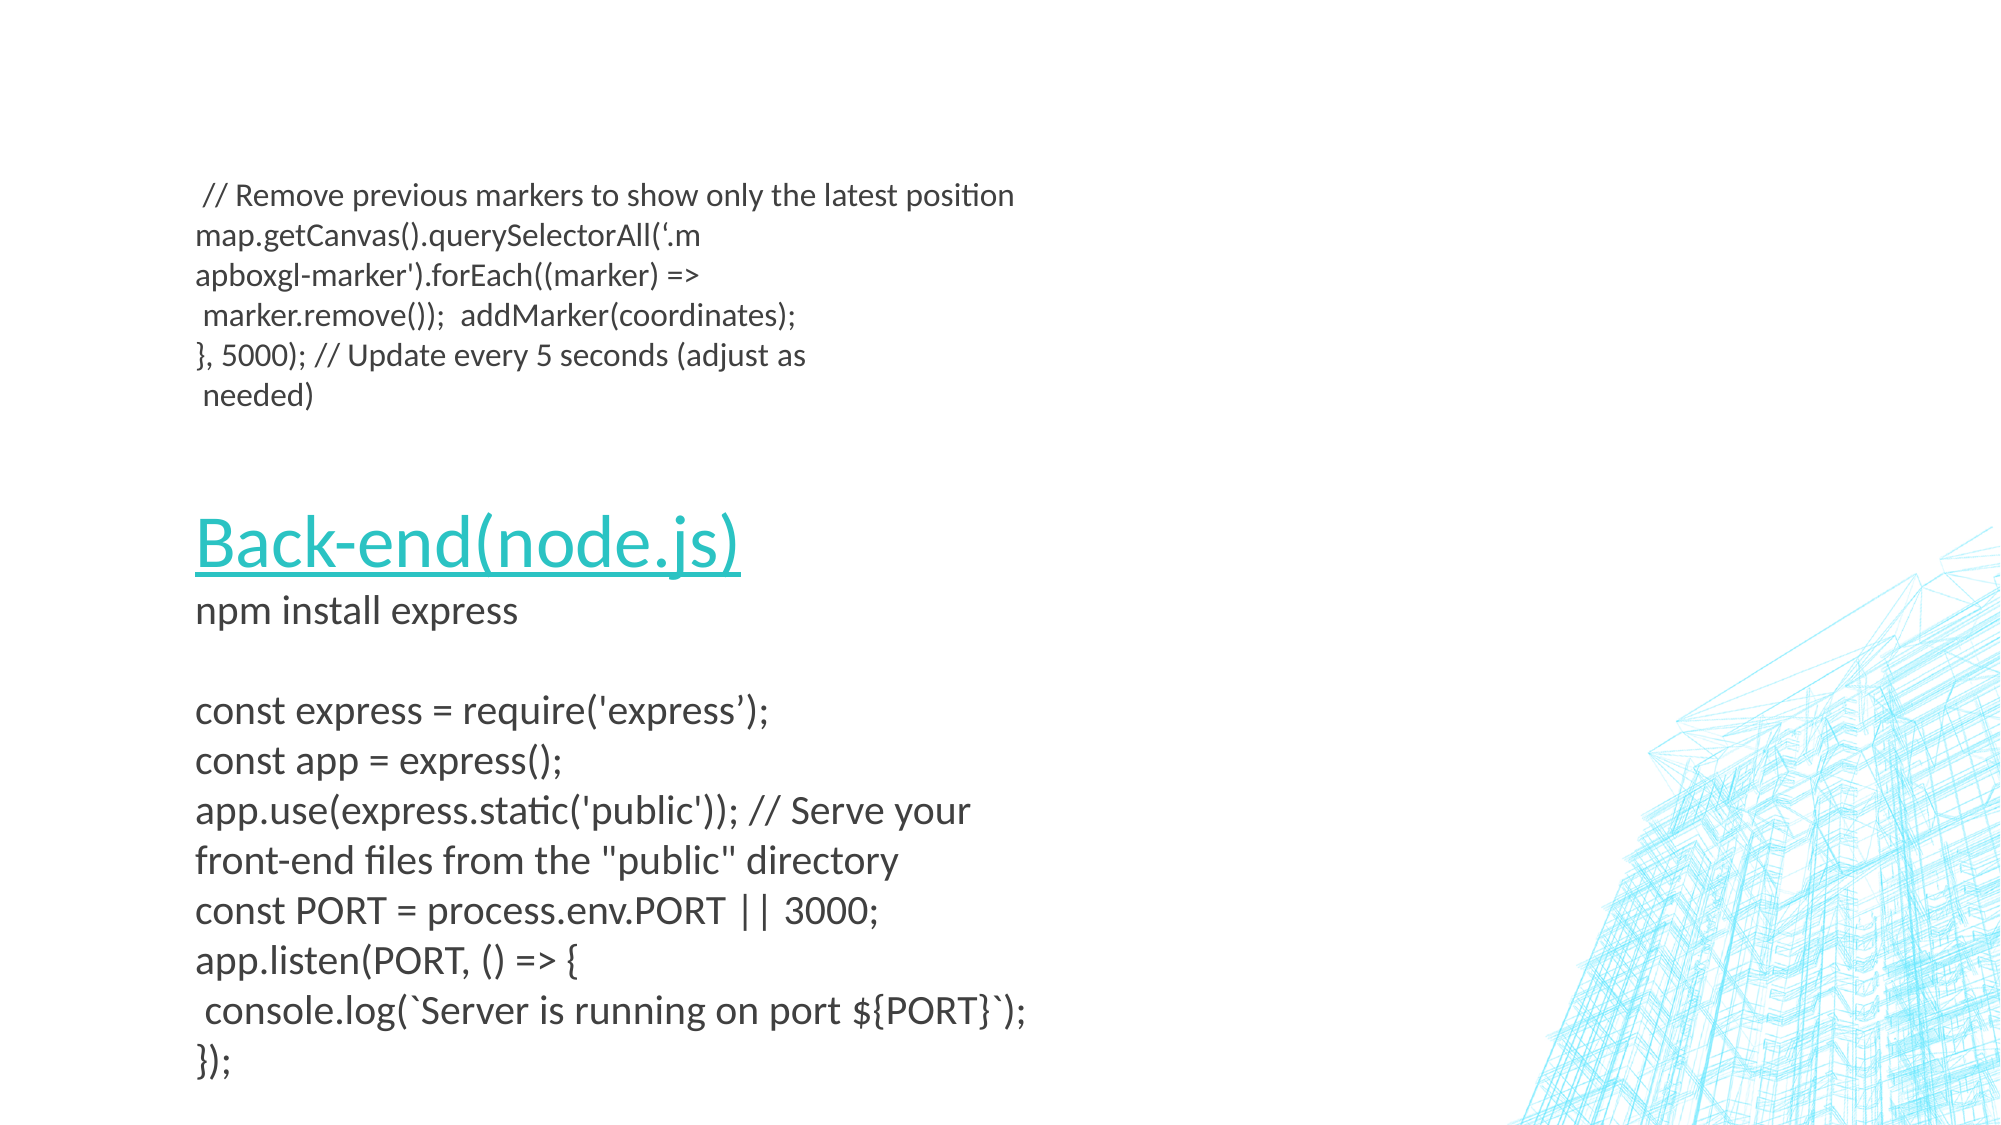

// Remove previous markers to show only the latest position  map.getCanvas().querySelectorAll(‘.m
apboxgl-marker').forEach((marker) =>
 marker.remove());  addMarker(coordinates);
}, 5000); // Update every 5 seconds (adjust as
 needed)

Back-end(node.js)
npm install express

const express = require('express’);
const app = express();
app.use(express.static('public')); // Serve your
front-end files from the "public" directory
const PORT = process.env.PORT || 3000;
app.listen(PORT, () => {
 console.log(`Server is running on port ${PORT}`);
});